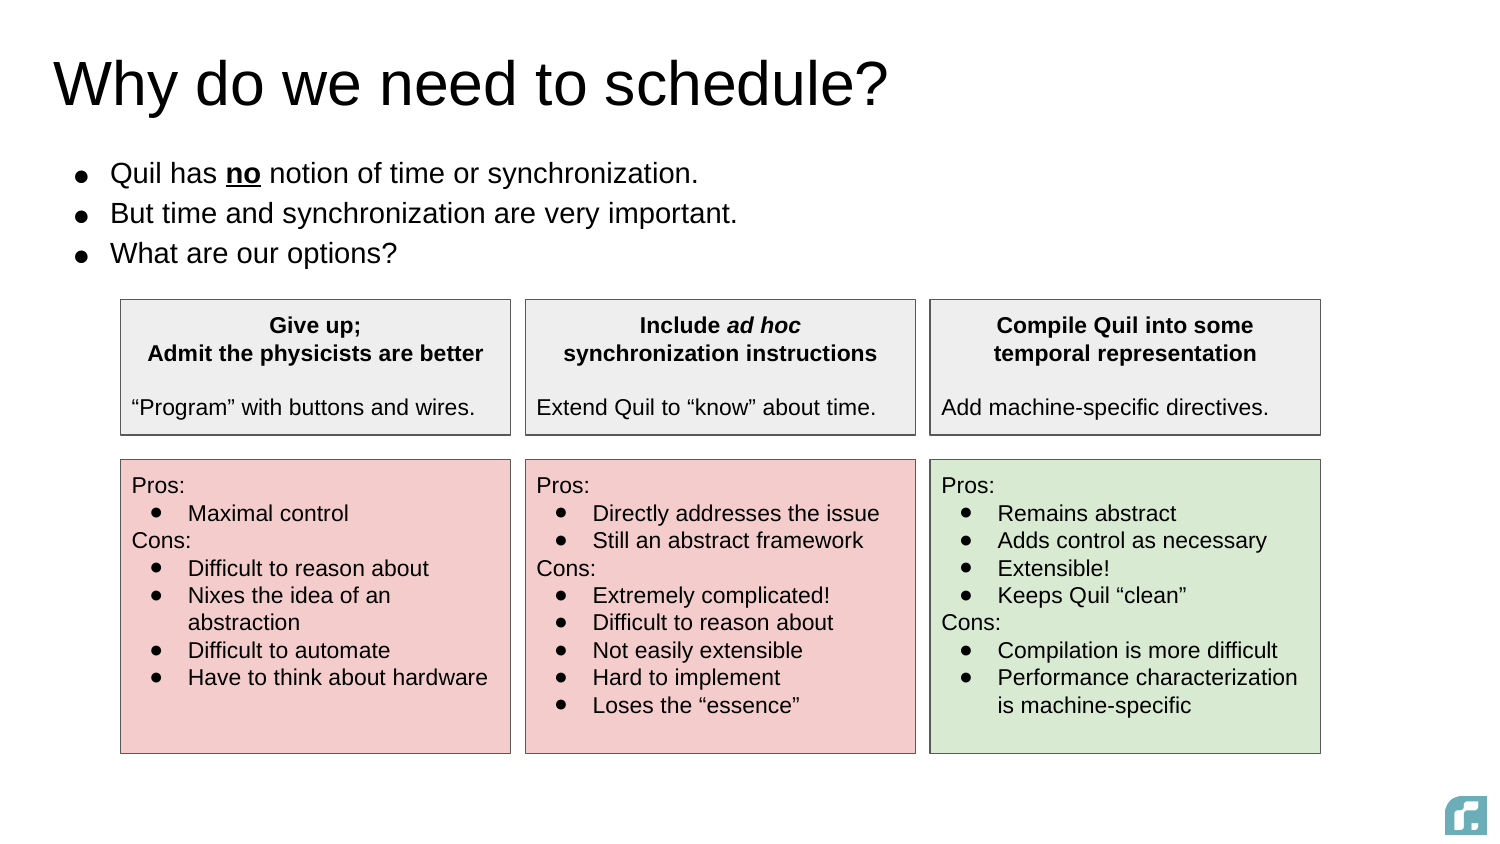

# Why do we need to schedule?
Quil has no notion of time or synchronization.
But time and synchronization are very important.
What are our options?

Give up;
Admit the physicists are better

“Program” with buttons and wires.
Include ad hoc
synchronization instructions

Extend Quil to “know” about time.
Compile Quil into some
temporal representation

Add machine-specific directives.
Pros:
Maximal control
Cons:
Difficult to reason about
Nixes the idea of an abstraction
Difficult to automate
Have to think about hardware
Pros:
Directly addresses the issue
Still an abstract framework
Cons:
Extremely complicated!
Difficult to reason about
Not easily extensible
Hard to implement
Loses the “essence”
Pros:
Remains abstract
Adds control as necessary
Extensible!
Keeps Quil “clean”
Cons:
Compilation is more difficult
Performance characterization is machine-specific